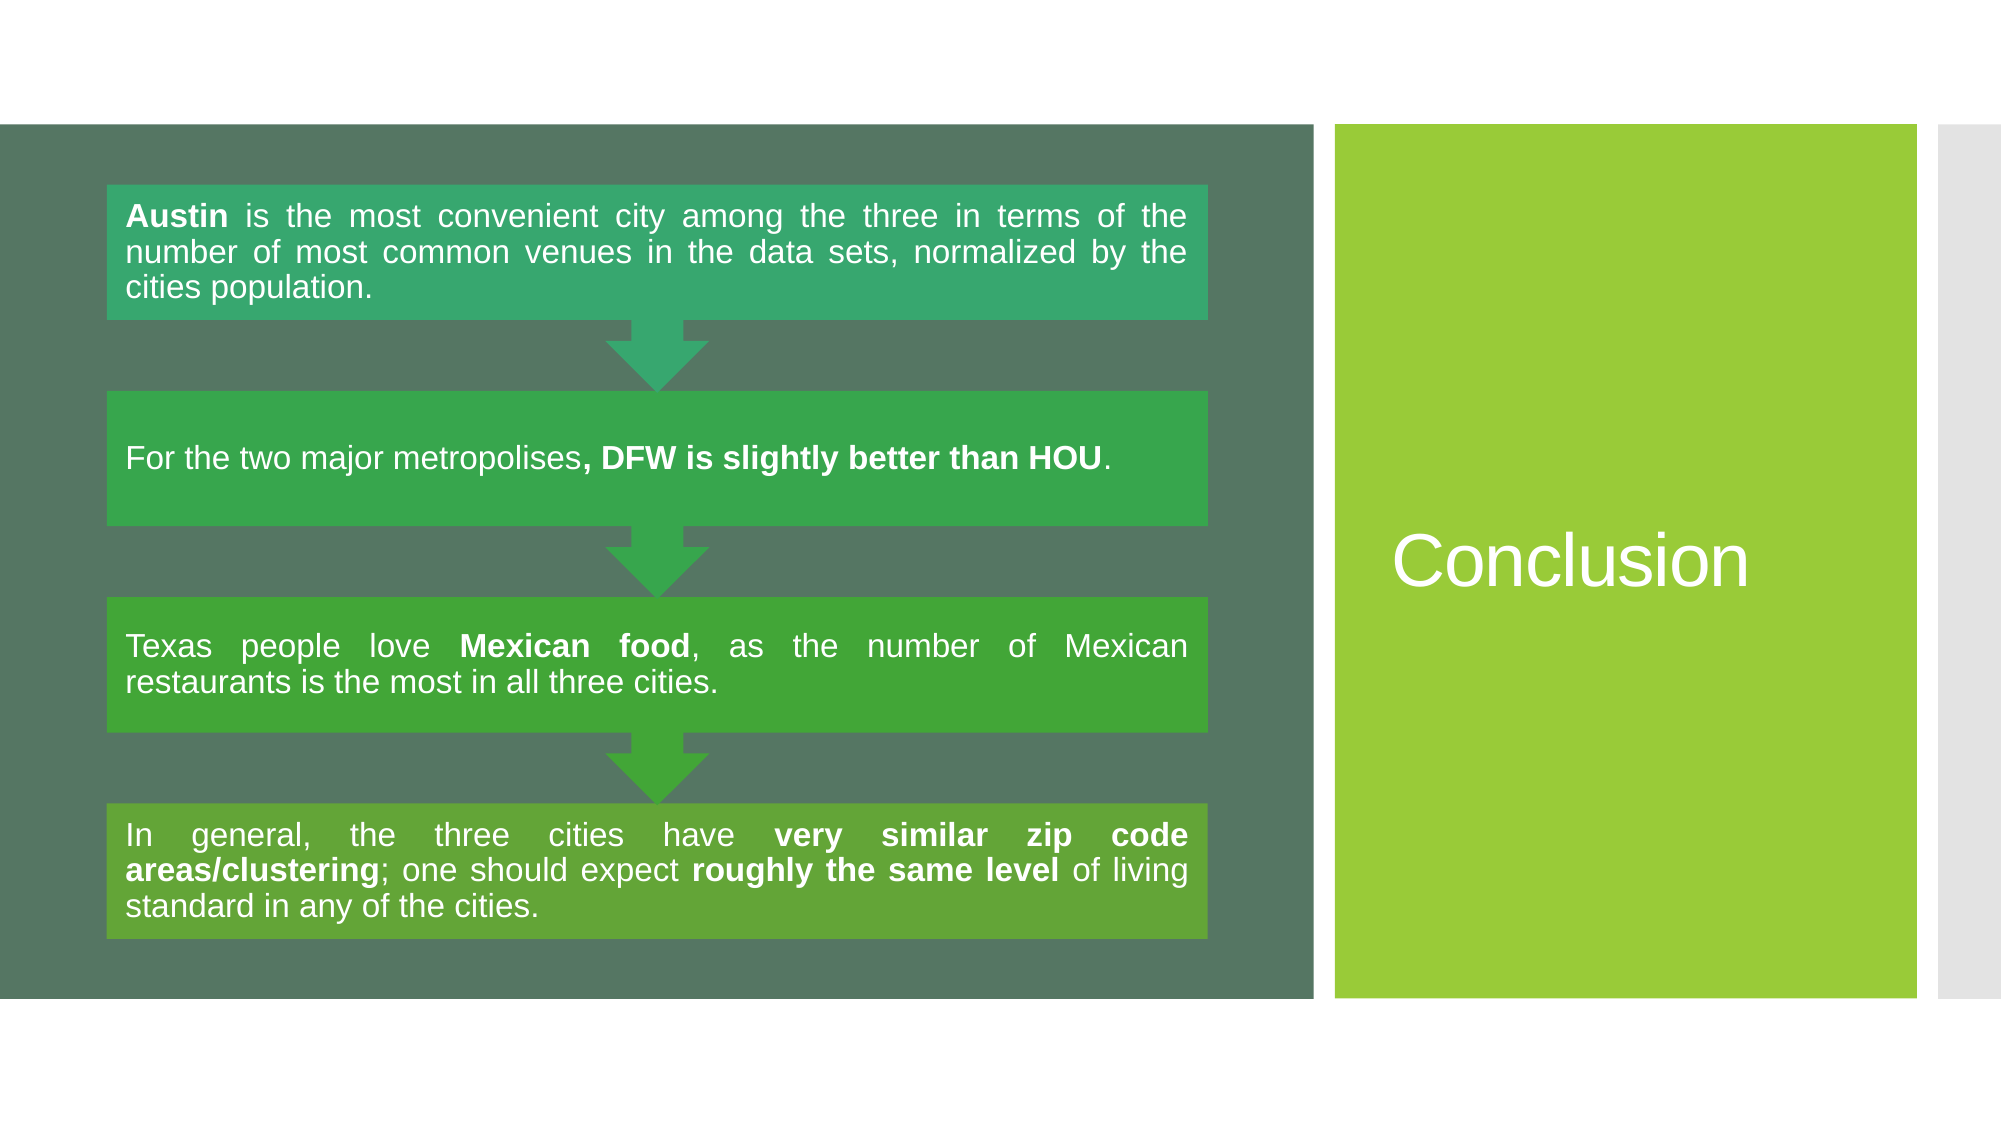

In general, the three cities have very similar zip code areas/clustering; one should expect roughly the same level of living standard in any of the cities.
Texas people love Mexican food, as the number of Mexican restaurants is the most in all three cities.
For the two major metropolises, DFW is slightly better than HOU.
Austin is the most convenient city among the three in terms of the number of most common venues in the data sets, normalized by the cities population.
# Conclusion